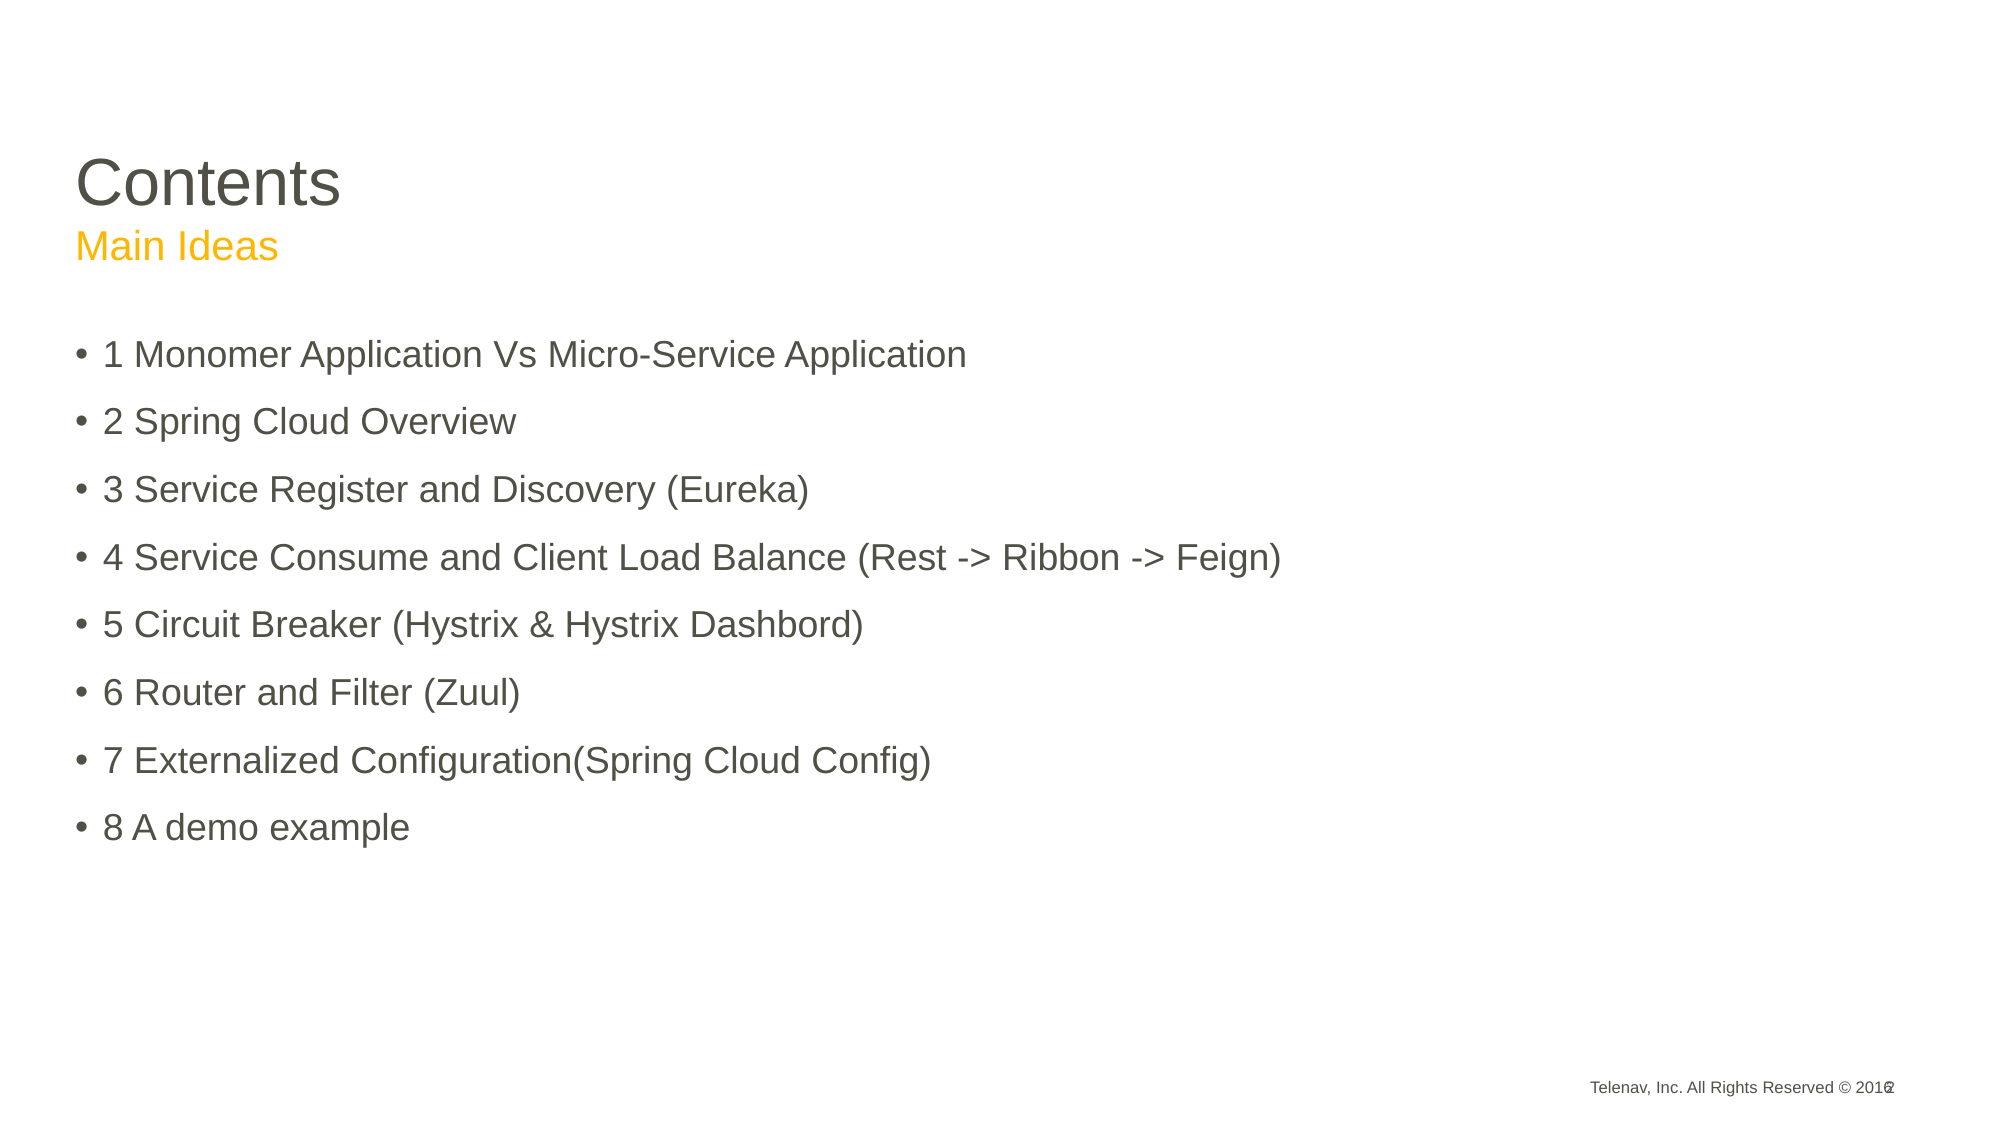

# Contents
Main Ideas
1 Monomer Application Vs Micro-Service Application
2 Spring Cloud Overview
3 Service Register and Discovery (Eureka)
4 Service Consume and Client Load Balance (Rest -> Ribbon -> Feign)
5 Circuit Breaker (Hystrix & Hystrix Dashbord)
6 Router and Filter (Zuul)
7 Externalized Configuration(Spring Cloud Config)
8 A demo example